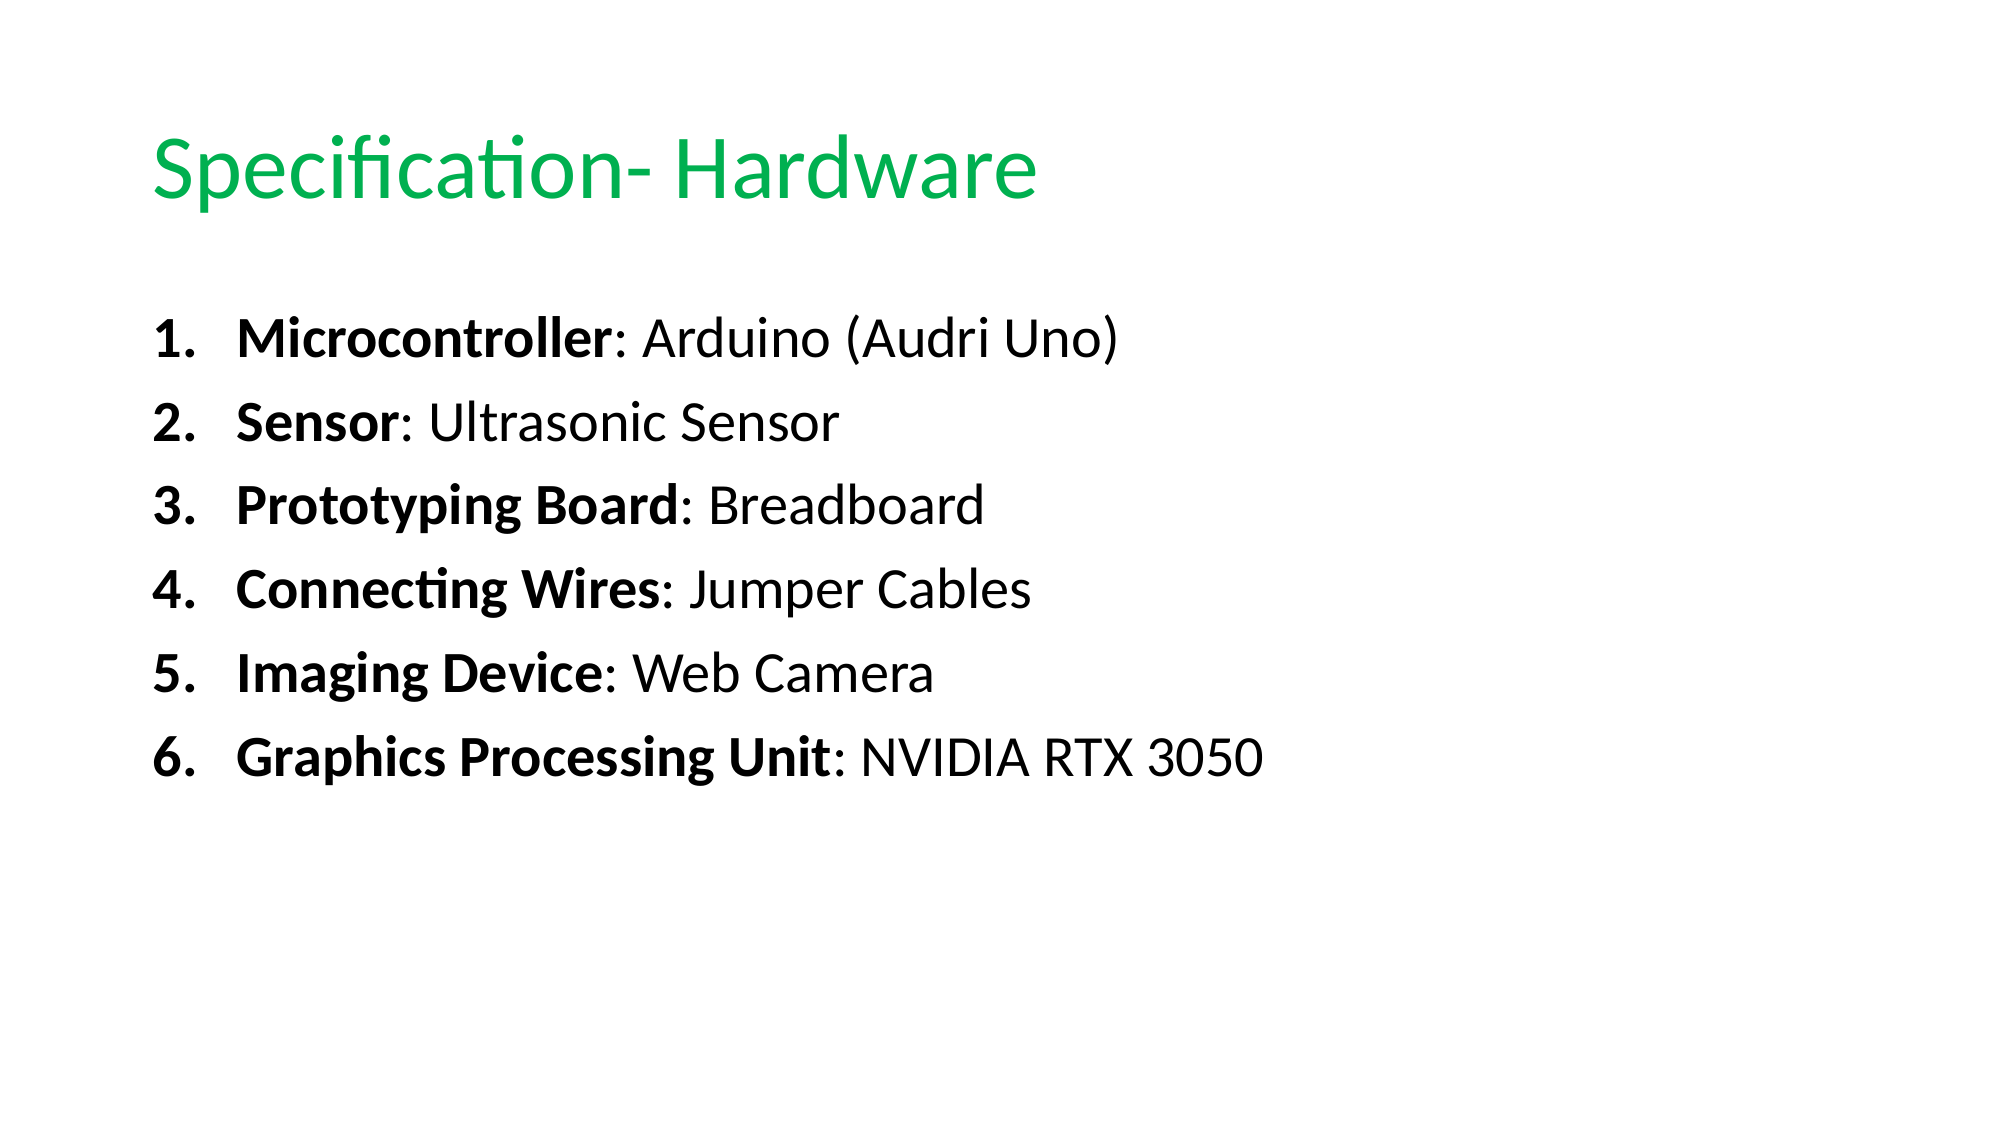

# Specification- Hardware
Microcontroller: Arduino (Audri Uno)
Sensor: Ultrasonic Sensor
Prototyping Board: Breadboard
Connecting Wires: Jumper Cables
Imaging Device: Web Camera
Graphics Processing Unit: NVIDIA RTX 3050